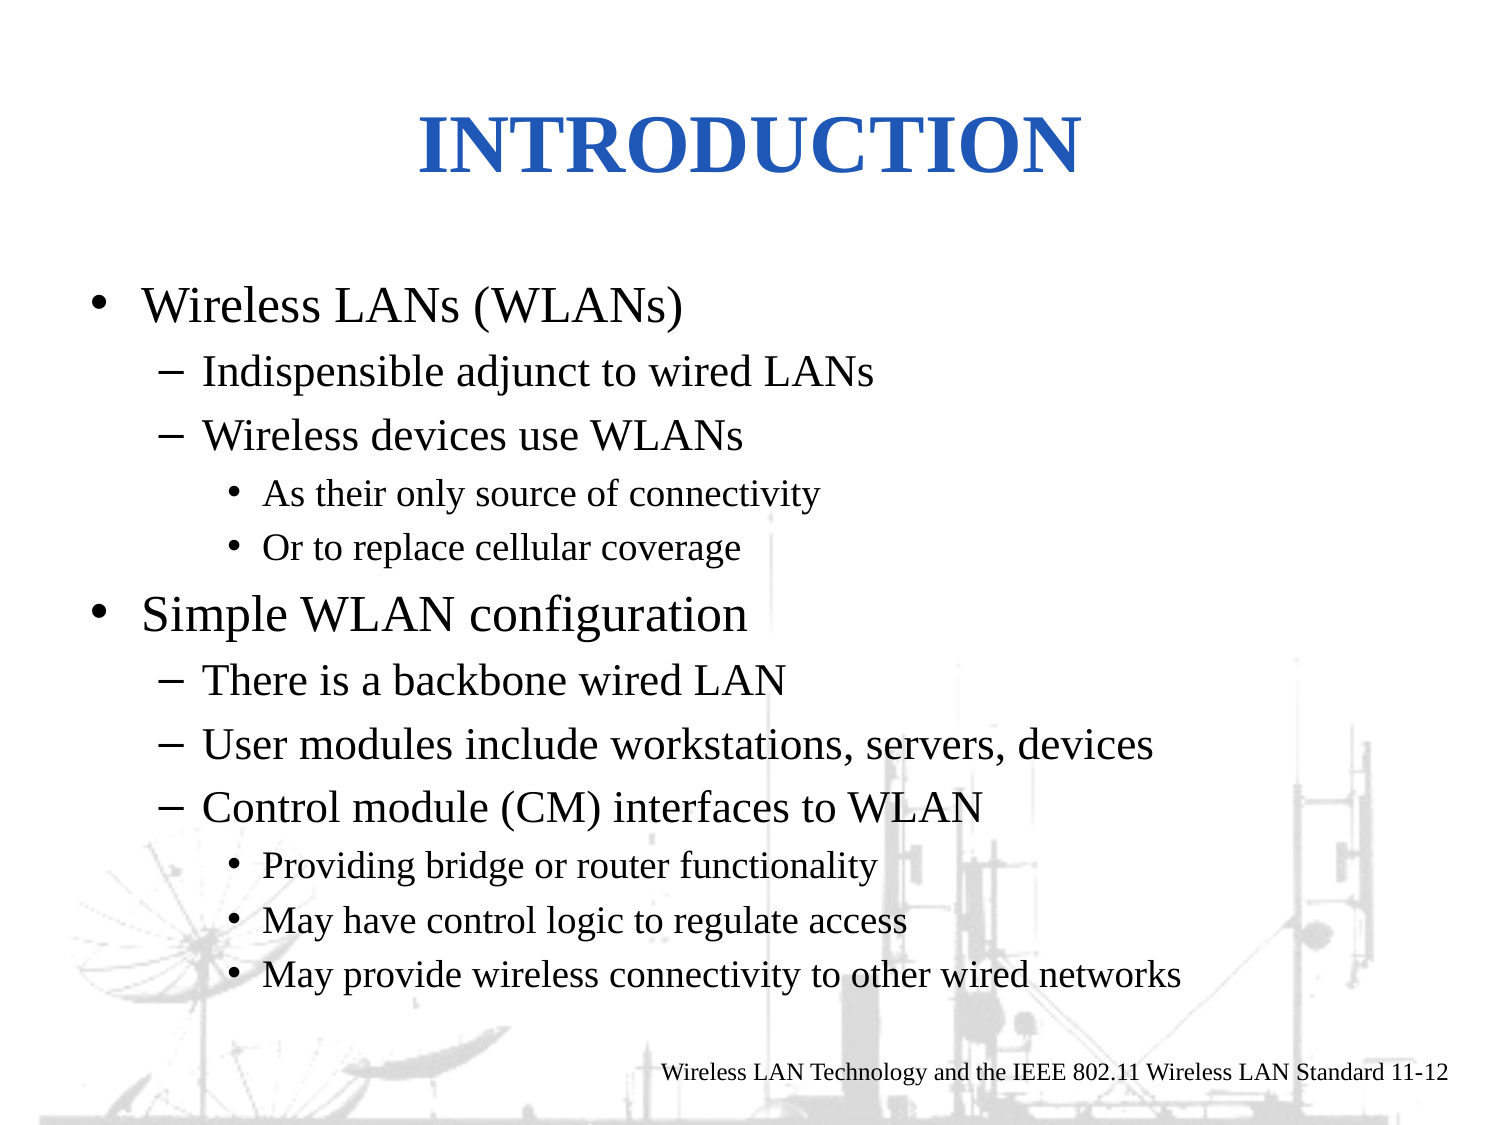

# Introduction
Wireless LANs (WLANs)
Indispensible adjunct to wired LANs
Wireless devices use WLANs
As their only source of connectivity
Or to replace cellular coverage
Simple WLAN configuration
There is a backbone wired LAN
User modules include workstations, servers, devices
Control module (CM) interfaces to WLAN
Providing bridge or router functionality
May have control logic to regulate access
May provide wireless connectivity to other wired networks
Wireless LAN Technology and the IEEE 802.11 Wireless LAN Standard 11-12